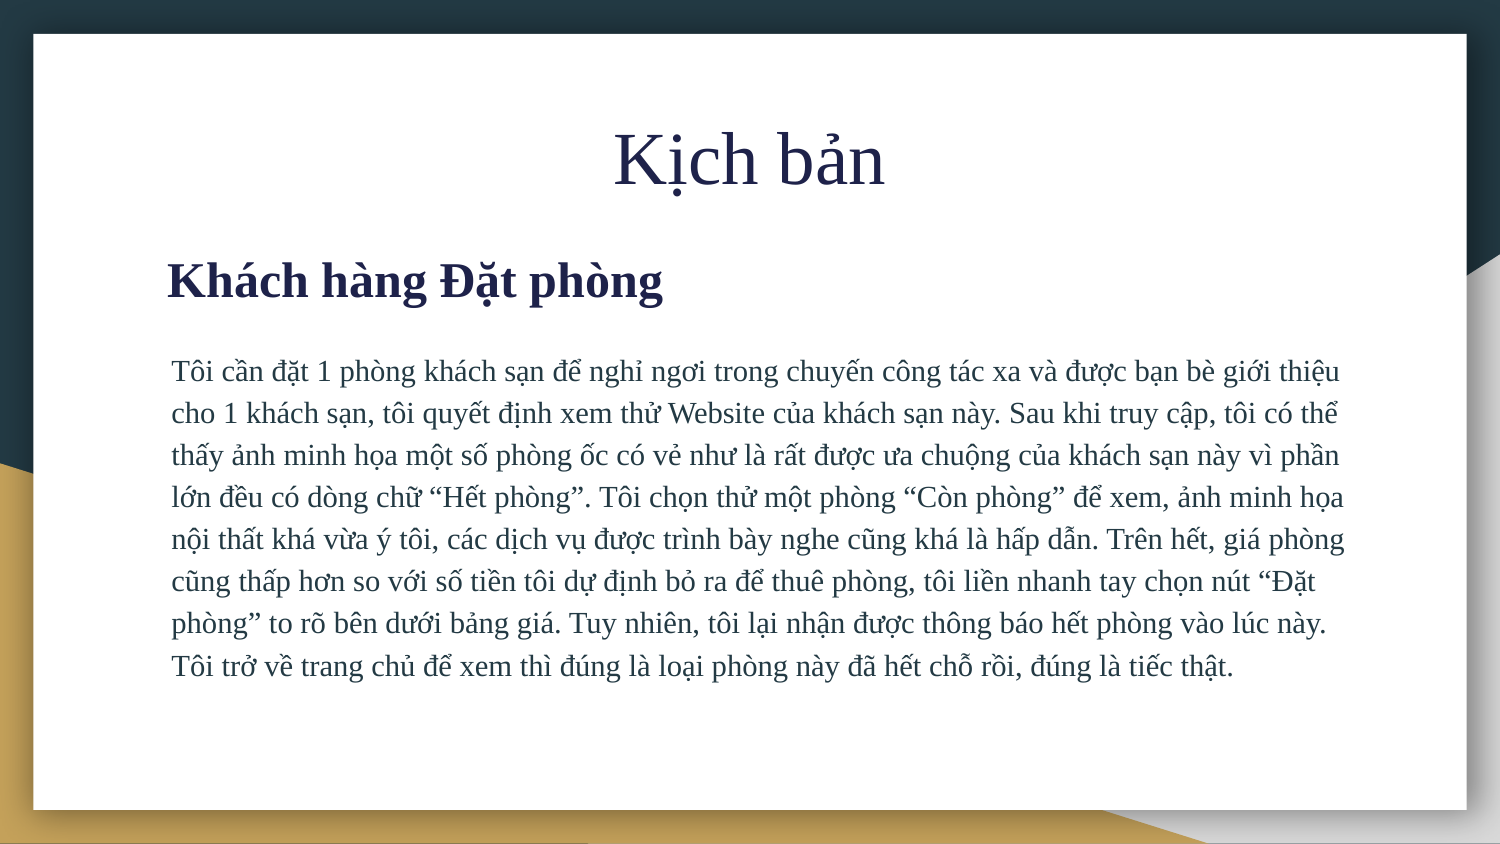

# Kịch bản
Khách hàng Đặt phòng
Tôi cần đặt 1 phòng khách sạn để nghỉ ngơi trong chuyến công tác xa và được bạn bè giới thiệu cho 1 khách sạn, tôi quyết định xem thử Website của khách sạn này. Sau khi truy cập, tôi có thể thấy ảnh minh họa một số phòng ốc có vẻ như là rất được ưa chuộng của khách sạn này vì phần lớn đều có dòng chữ “Hết phòng”. Tôi chọn thử một phòng “Còn phòng” để xem, ảnh minh họa nội thất khá vừa ý tôi, các dịch vụ được trình bày nghe cũng khá là hấp dẫn. Trên hết, giá phòng cũng thấp hơn so với số tiền tôi dự định bỏ ra để thuê phòng, tôi liền nhanh tay chọn nút “Đặt phòng” to rõ bên dưới bảng giá. Tuy nhiên, tôi lại nhận được thông báo hết phòng vào lúc này. Tôi trở về trang chủ để xem thì đúng là loại phòng này đã hết chỗ rồi, đúng là tiếc thật.